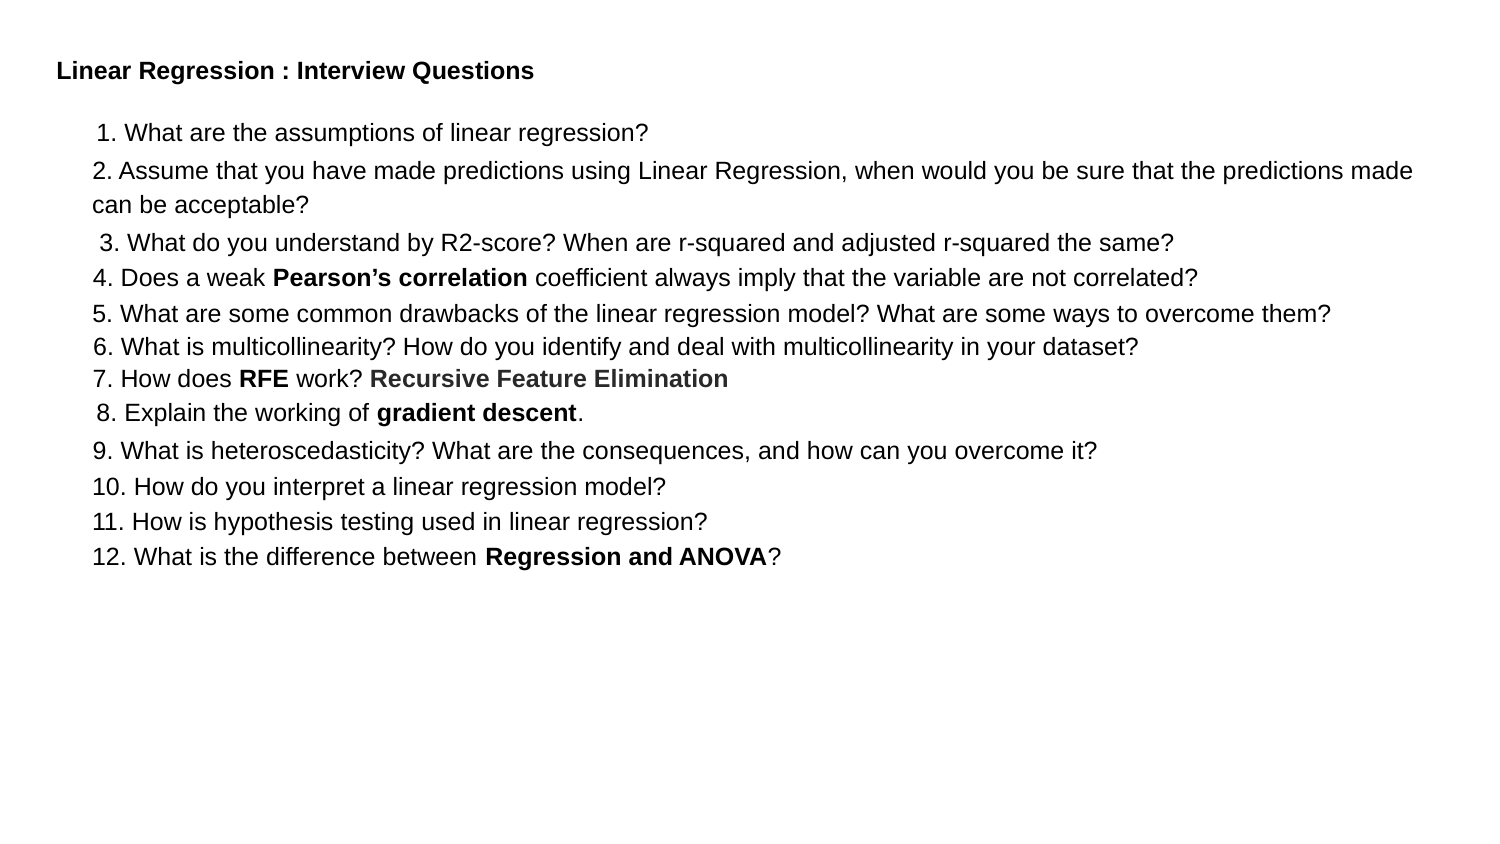

Linear Regression : Interview Questions
      1. What are the assumptions of linear regression?
2. Assume that you have made predictions using Linear Regression, when would you be sure that the predictions made can be acceptable?
 3. What do you understand by R2-score? When are r-squared and adjusted r-squared the same?
4. Does a weak Pearson’s correlation coefficient always imply that the variable are not correlated?
5. What are some common drawbacks of the linear regression model? What are some ways to overcome them?
6. What is multicollinearity? How do you identify and deal with multicollinearity in your dataset?
7. How does RFE work? Recursive Feature Elimination
      8. Explain the working of gradient descent.
9. What is heteroscedasticity? What are the consequences, and how can you overcome it?
10. How do you interpret a linear regression model?
11. How is hypothesis testing used in linear regression?
12. What is the difference between Regression and ANOVA?